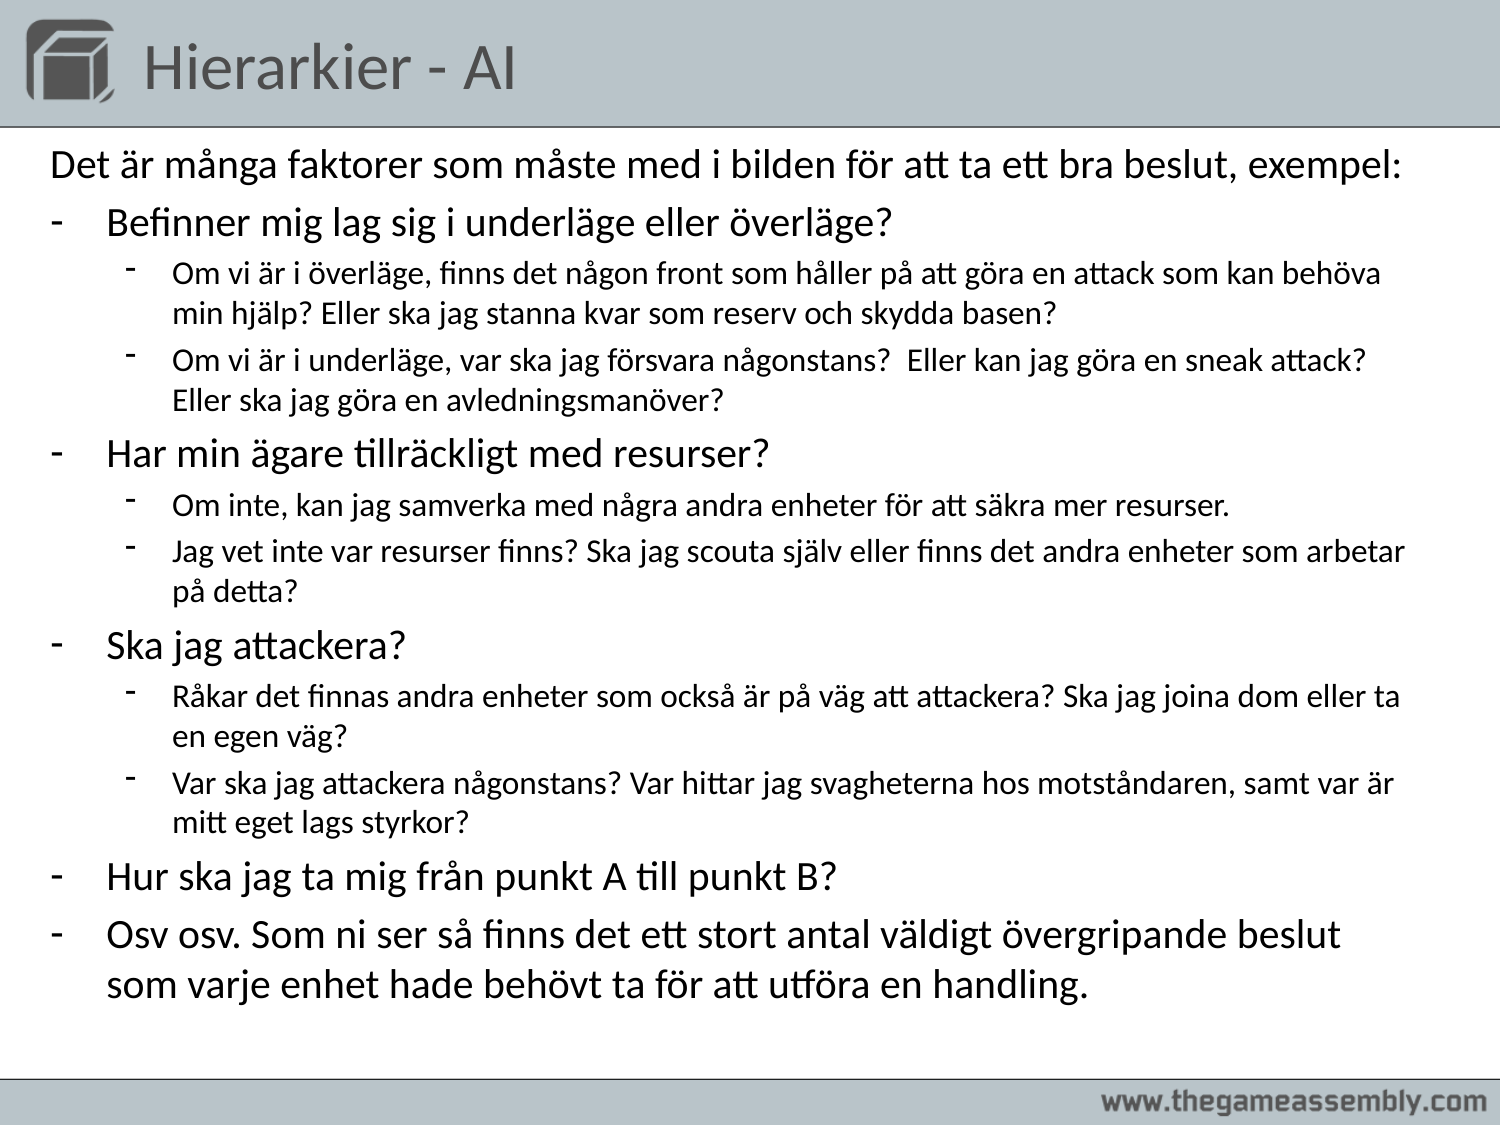

# Hierarkier - AI

Det är många faktorer som måste med i bilden för att ta ett bra beslut, exempel:
Befinner mig lag sig i underläge eller överläge?
Om vi är i överläge, finns det någon front som håller på att göra en attack som kan behöva min hjälp? Eller ska jag stanna kvar som reserv och skydda basen?
Om vi är i underläge, var ska jag försvara någonstans?  Eller kan jag göra en sneak attack? Eller ska jag göra en avledningsmanöver?
Har min ägare tillräckligt med resurser?
Om inte, kan jag samverka med några andra enheter för att säkra mer resurser.
Jag vet inte var resurser finns? Ska jag scouta själv eller finns det andra enheter som arbetar på detta?
Ska jag attackera?
Råkar det finnas andra enheter som också är på väg att attackera? Ska jag joina dom eller ta en egen väg?
Var ska jag attackera någonstans? Var hittar jag svagheterna hos motståndaren, samt var är mitt eget lags styrkor?
Hur ska jag ta mig från punkt A till punkt B?
Osv osv. Som ni ser så finns det ett stort antal väldigt övergripande beslut som varje enhet hade behövt ta för att utföra en handling.